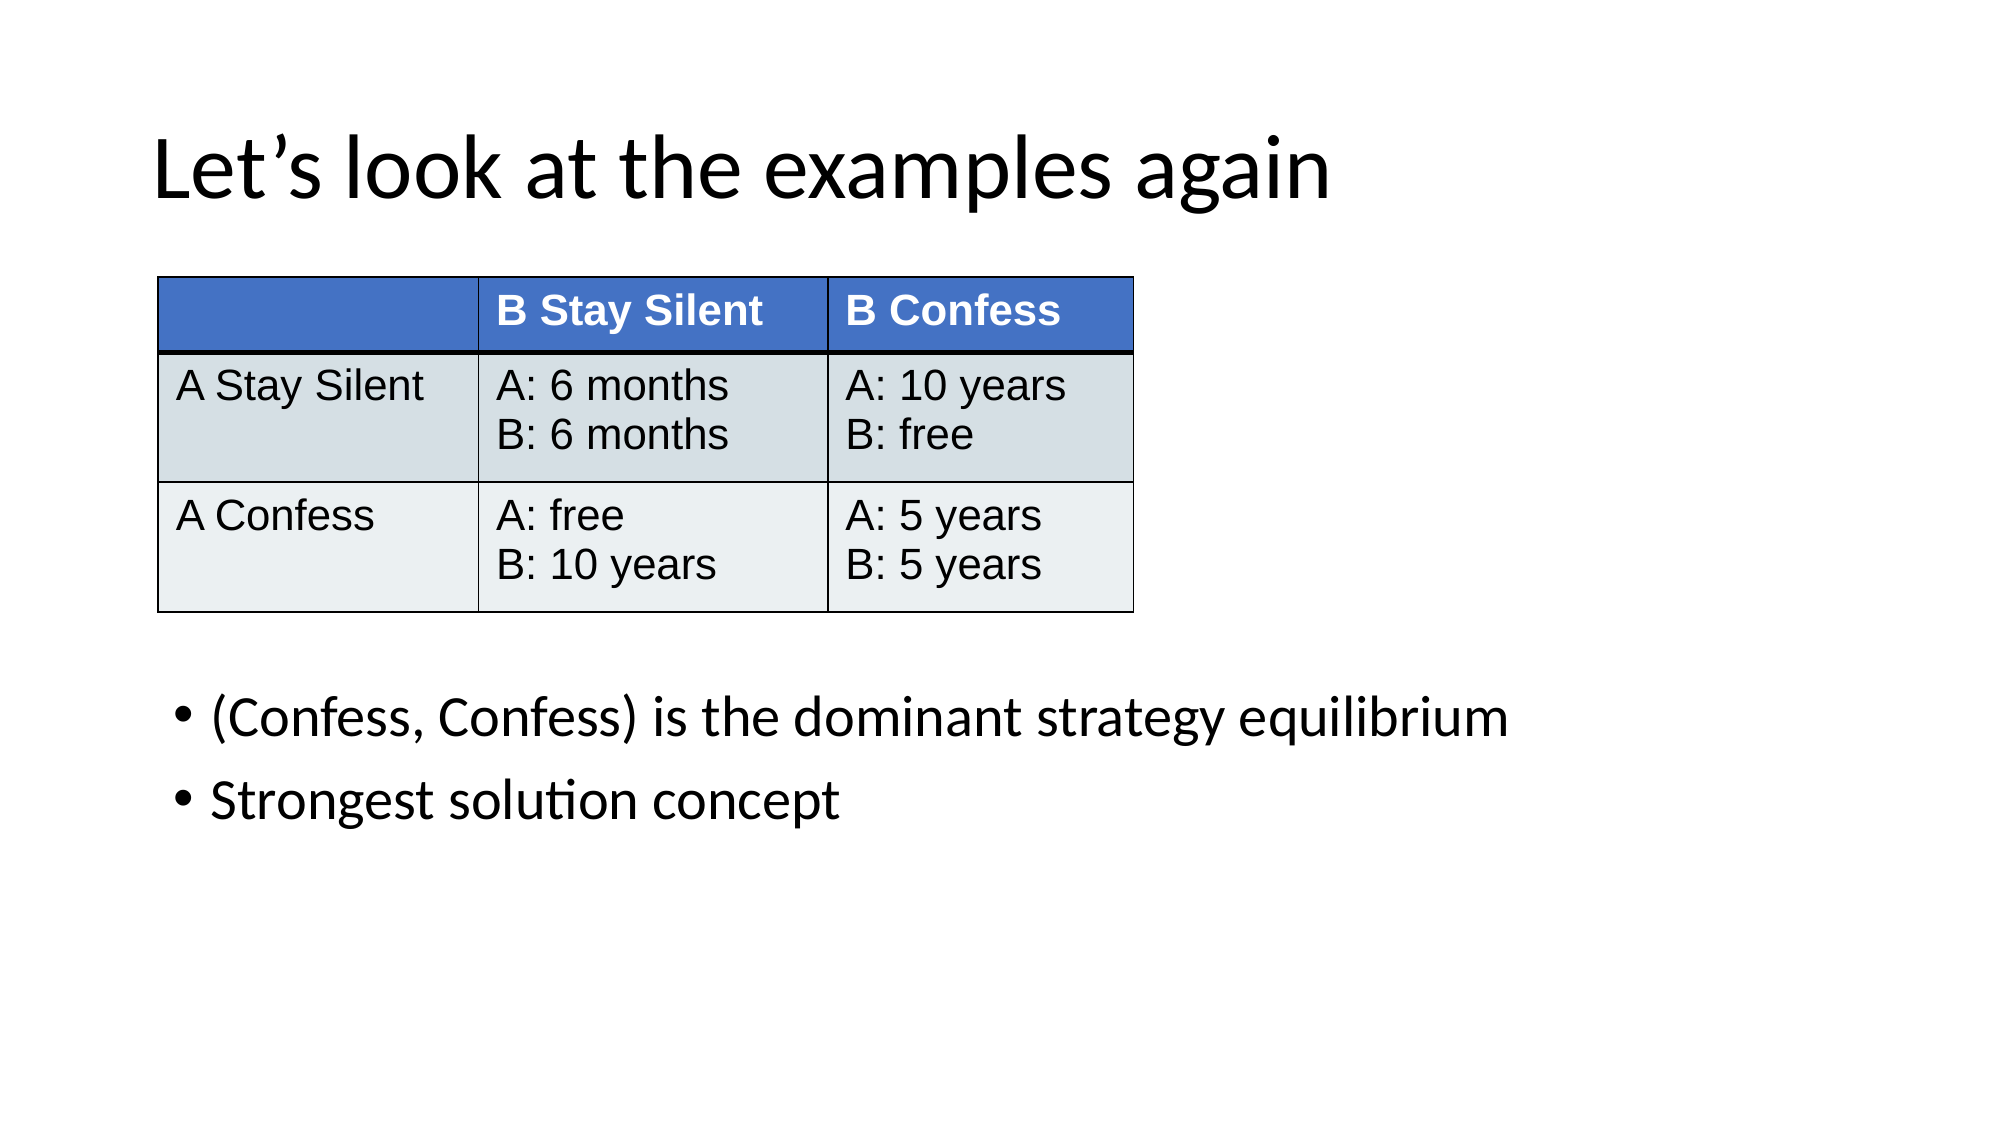

# Let’s look at the examples again
|  | B Stay Silent | B Confess |
| --- | --- | --- |
| A Stay Silent | A: 6 months B: 6 months | A: 10 years B: free |
| A Confess | A: free B: 10 years | A: 5 years B: 5 years |
(Confess, Confess) is the dominant strategy equilibrium
Strongest solution concept